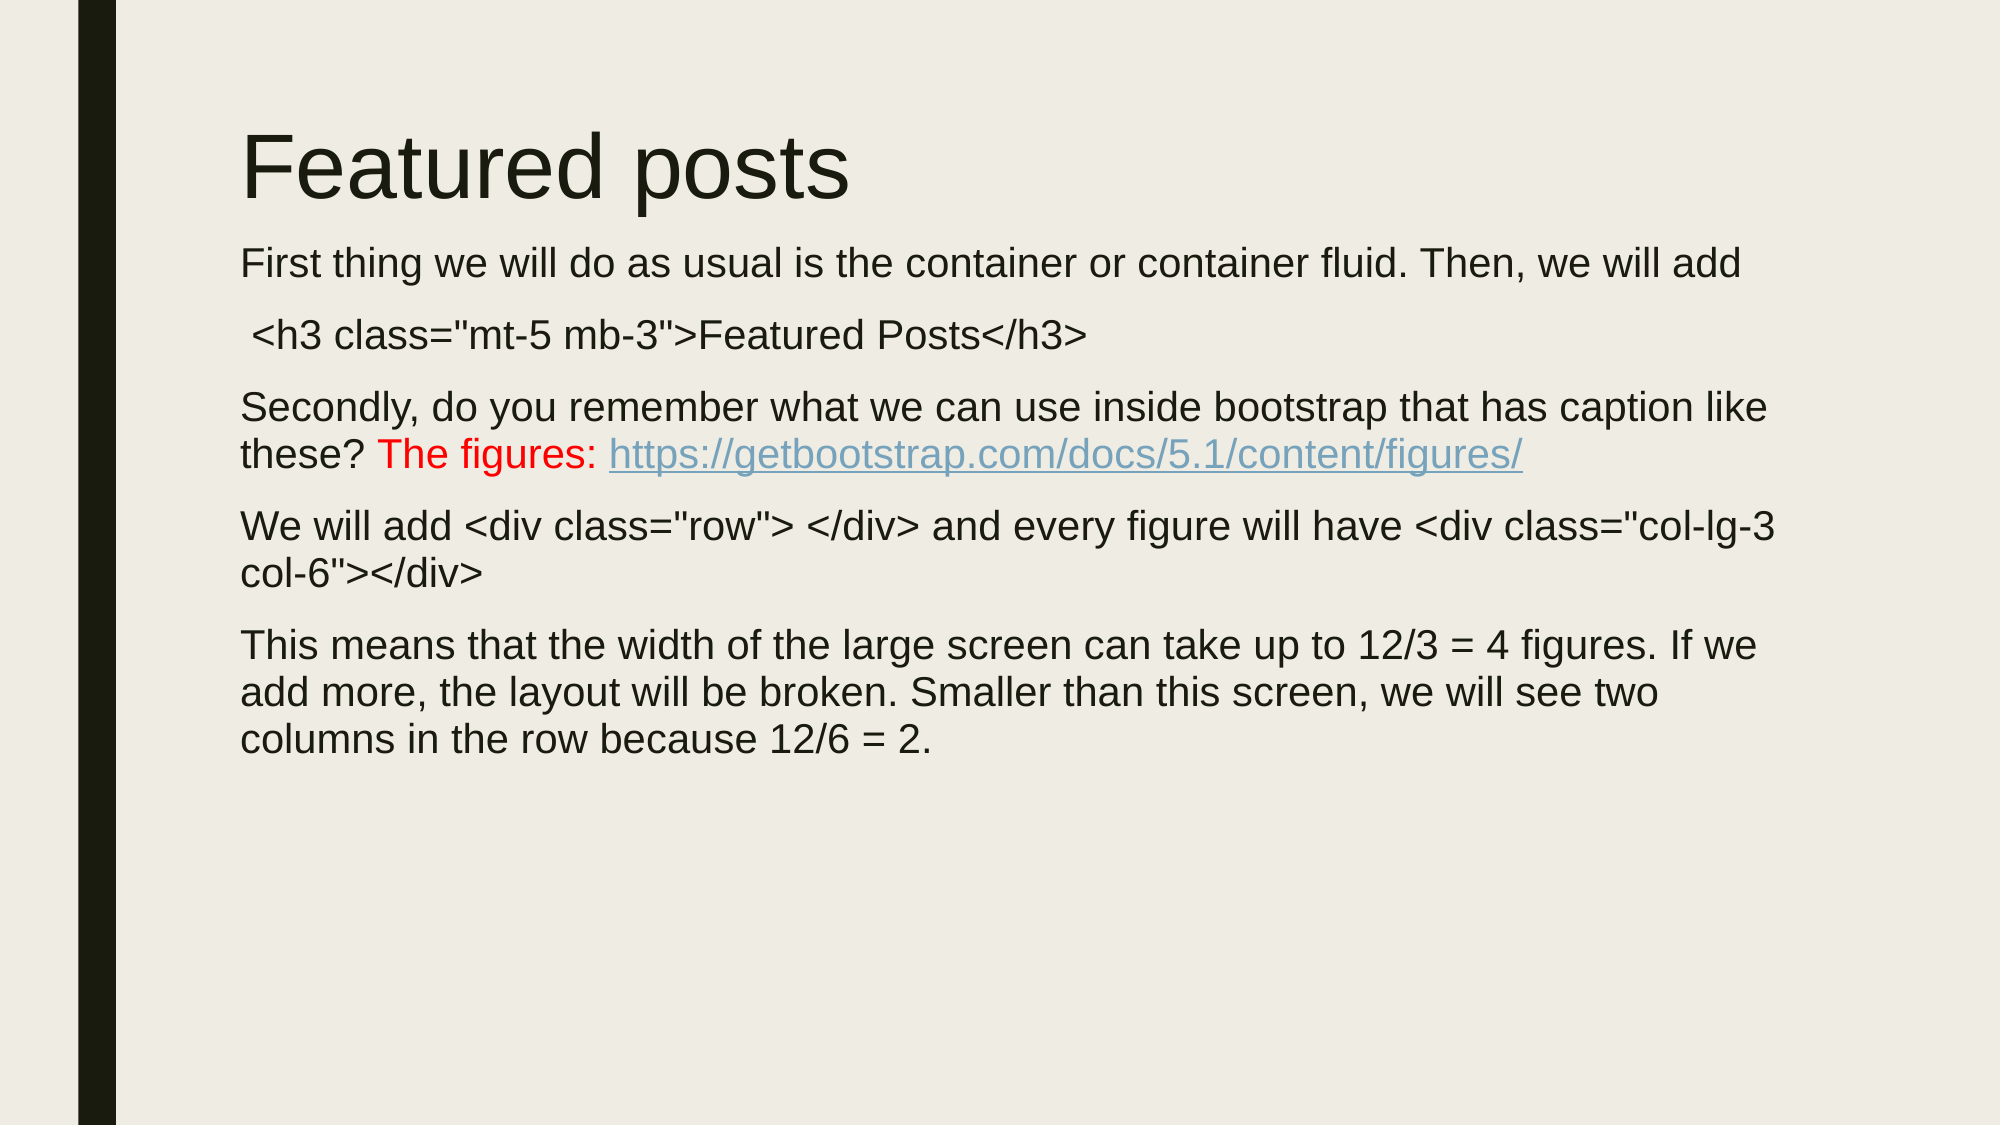

# Featured posts
First thing we will do as usual is the container or container fluid. Then, we will add
 <h3 class="mt-5 mb-3">Featured Posts</h3>
Secondly, do you remember what we can use inside bootstrap that has caption like these? The figures: https://getbootstrap.com/docs/5.1/content/figures/
We will add <div class="row"> </div> and every figure will have <div class="col-lg-3 col-6"></div>
This means that the width of the large screen can take up to 12/3 = 4 figures. If we add more, the layout will be broken. Smaller than this screen, we will see two columns in the row because 12/6 = 2.